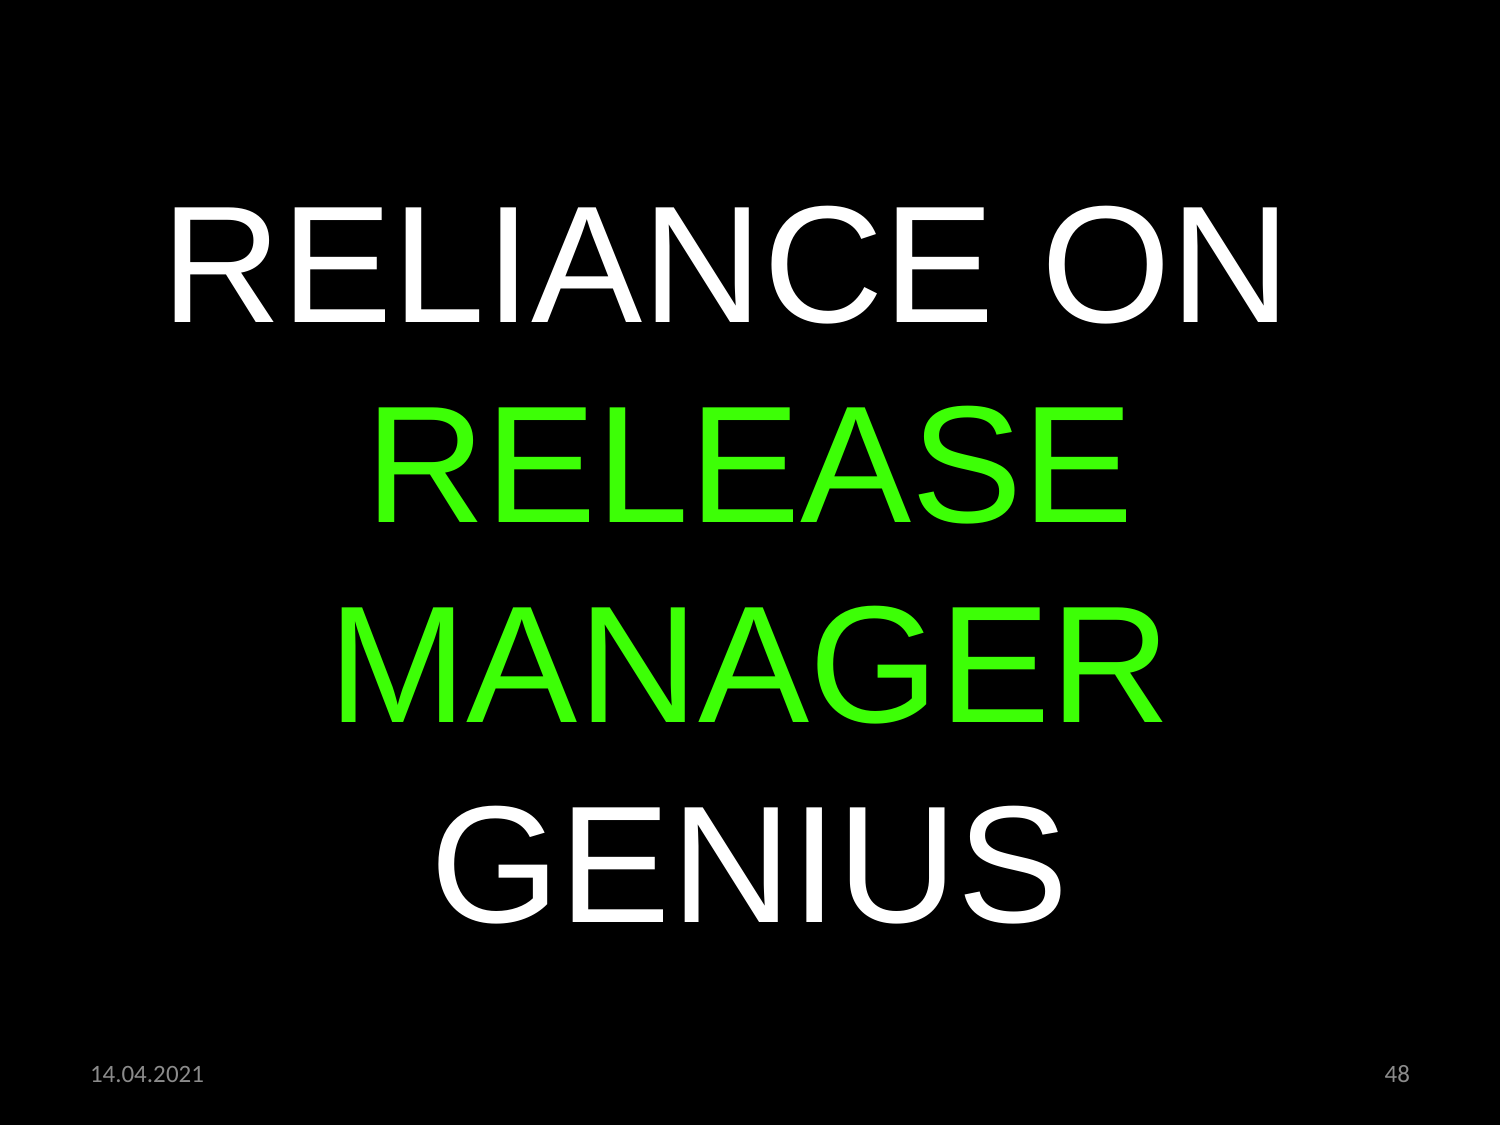

RELIANCE ON
RELEASE MANAGER GENIUS
14.04.2021
48